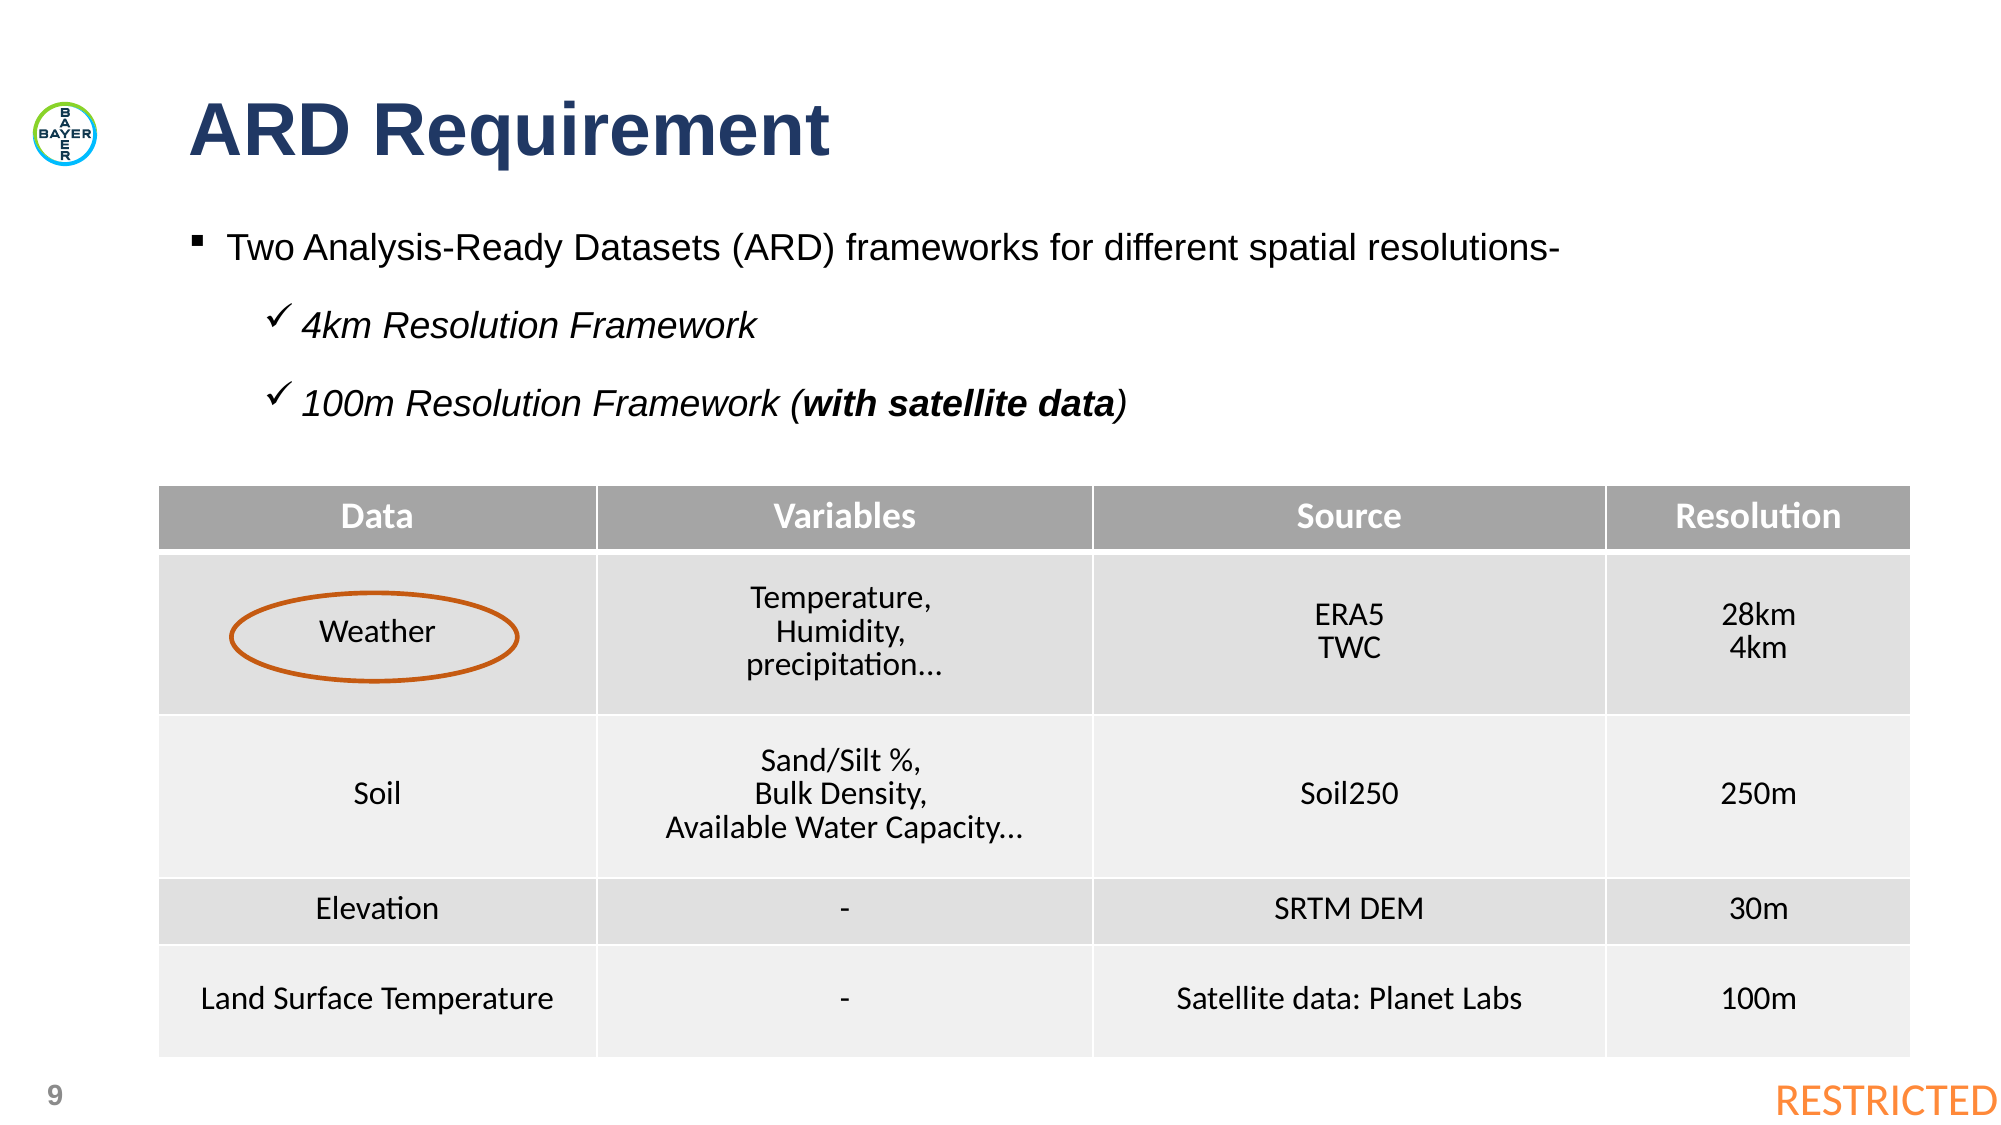

ARD Requirement
Two Analysis-Ready Datasets (ARD) frameworks for different spatial resolutions-
4km Resolution Framework
100m Resolution Framework (with satellite data)

| Data | Variables | Source | Resolution |
| --- | --- | --- | --- |
| Weather | Temperature,  Humidity,  precipitation... | ERA5 TWC | 28km 4km |
| Soil | Sand/Silt %,  Bulk Density,  Available Water Capacity... | Soil250 | 250m |
| Elevation | - | SRTM DEM | 30m |
| Land Surface Temperature | - | Satellite data: Planet Labs | 100m |

9